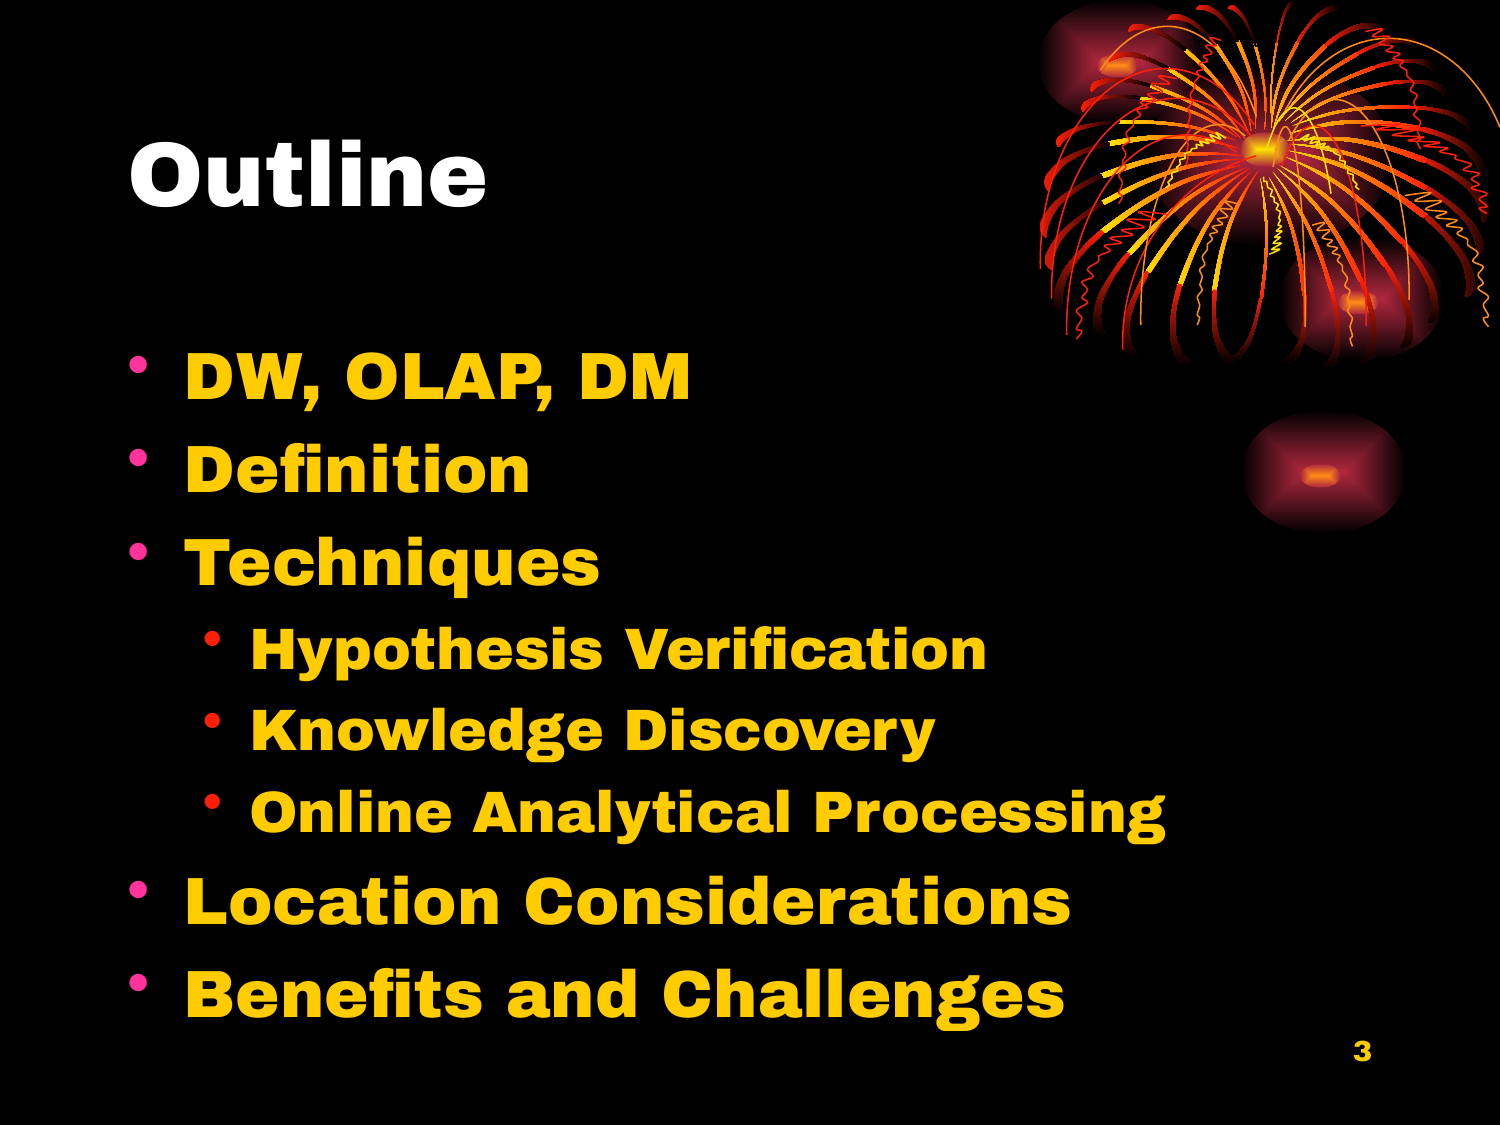

# Outline
DW, OLAP, DM
Definition
Techniques
Hypothesis Verification
Knowledge Discovery
Online Analytical Processing
Location Considerations
Benefits and Challenges
3